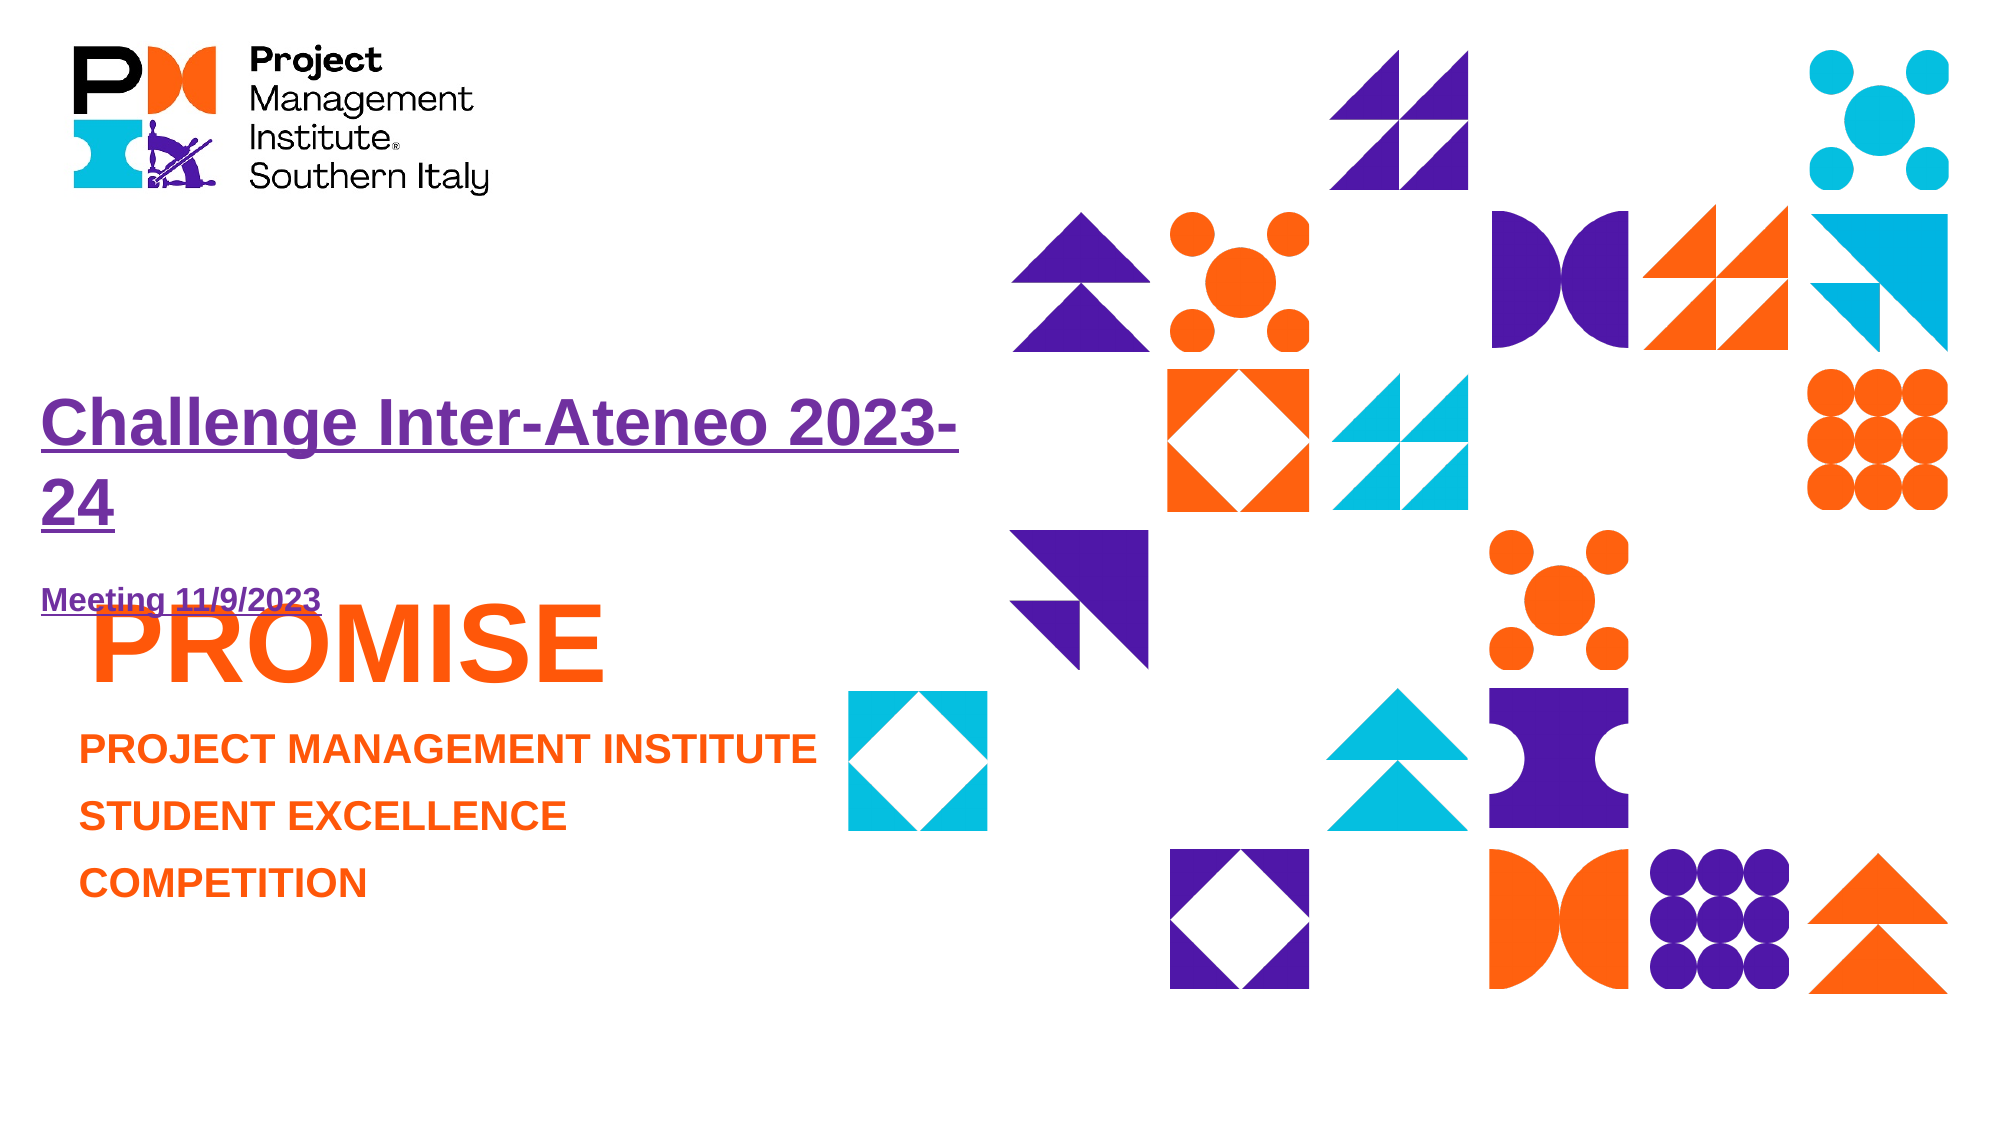

Challenge Inter-Ateneo 2023-24

Meeting 11/9/2023
# PROMISE Project Management Institute Student Excellence Competition